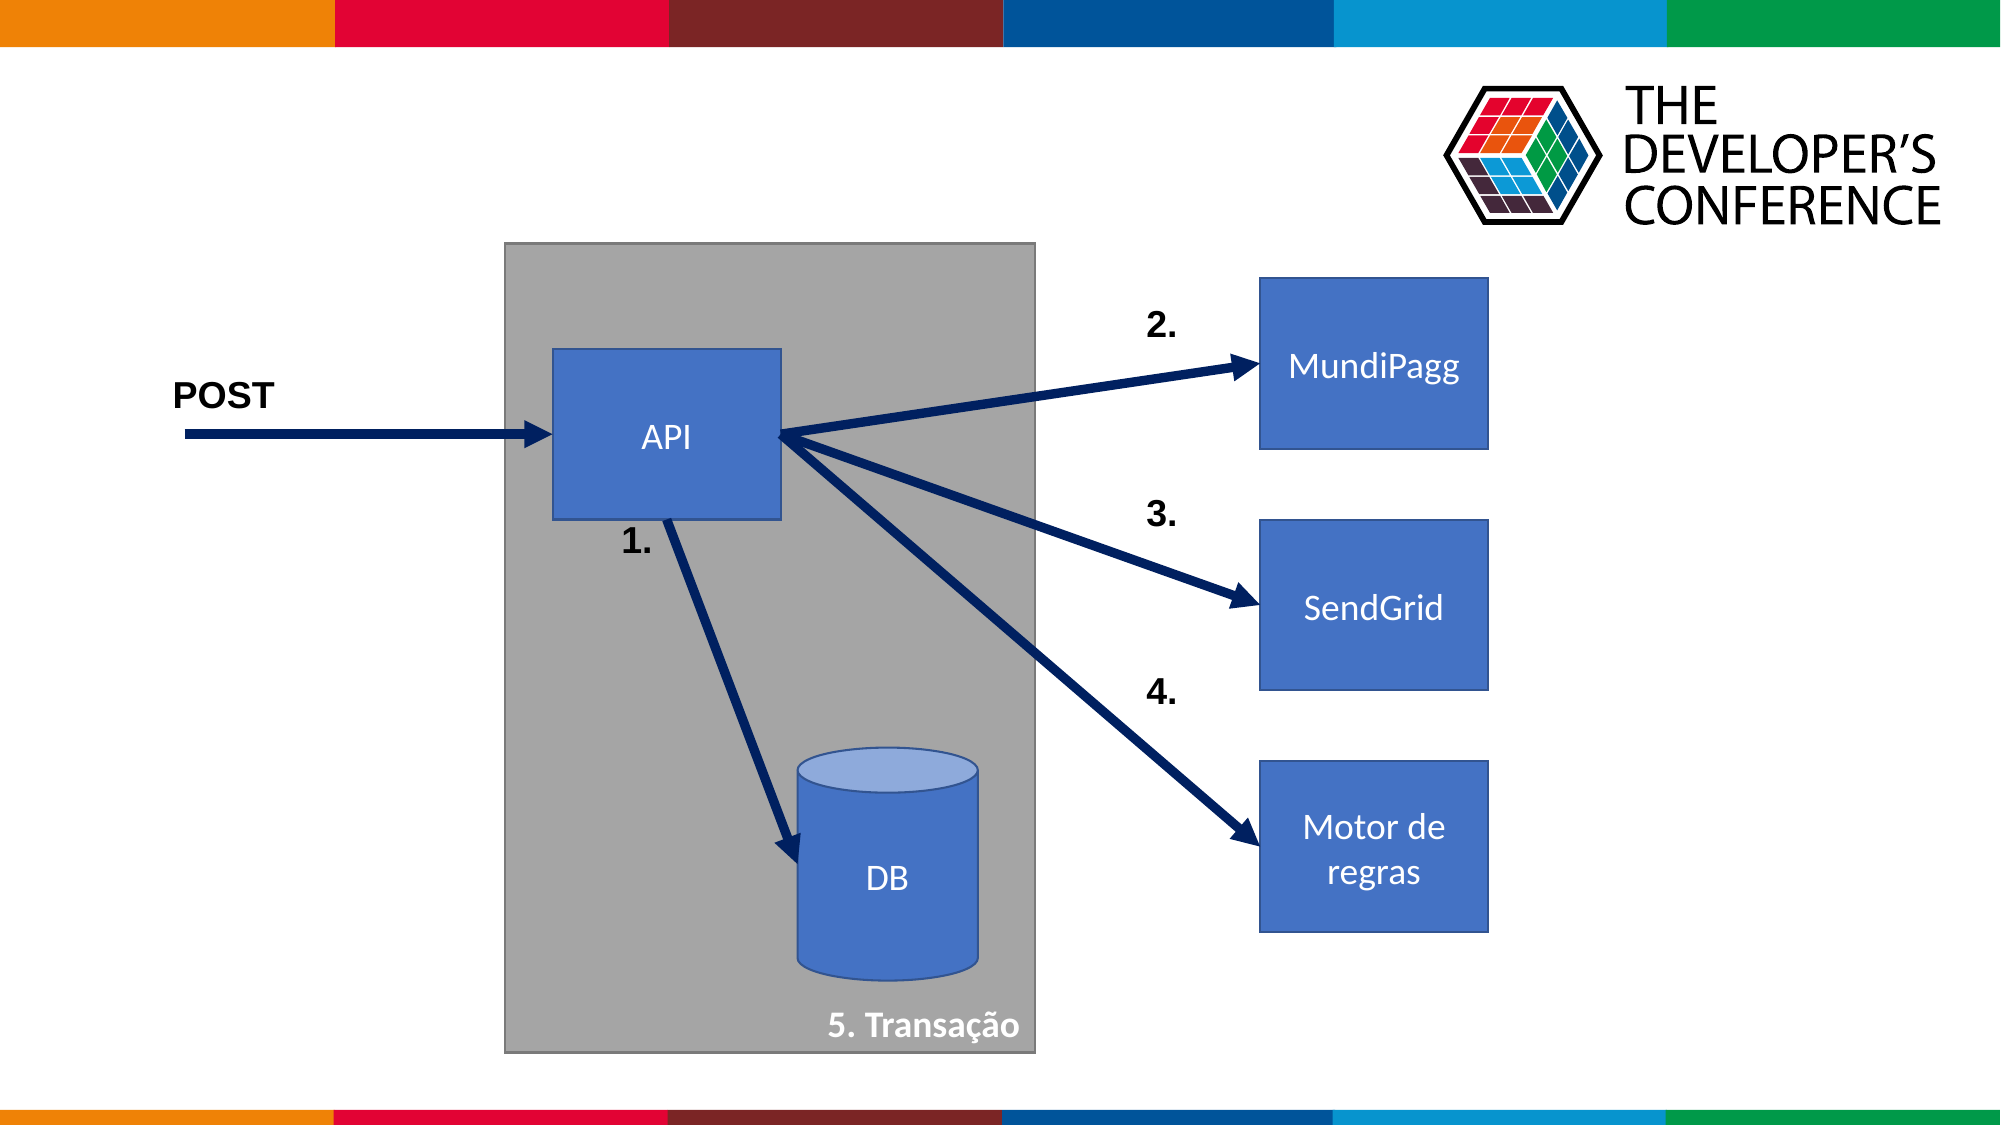

5. Transação
MundiPagg
2.
API
POST
3.
1.
SendGrid
4.
DB
Motor de regras